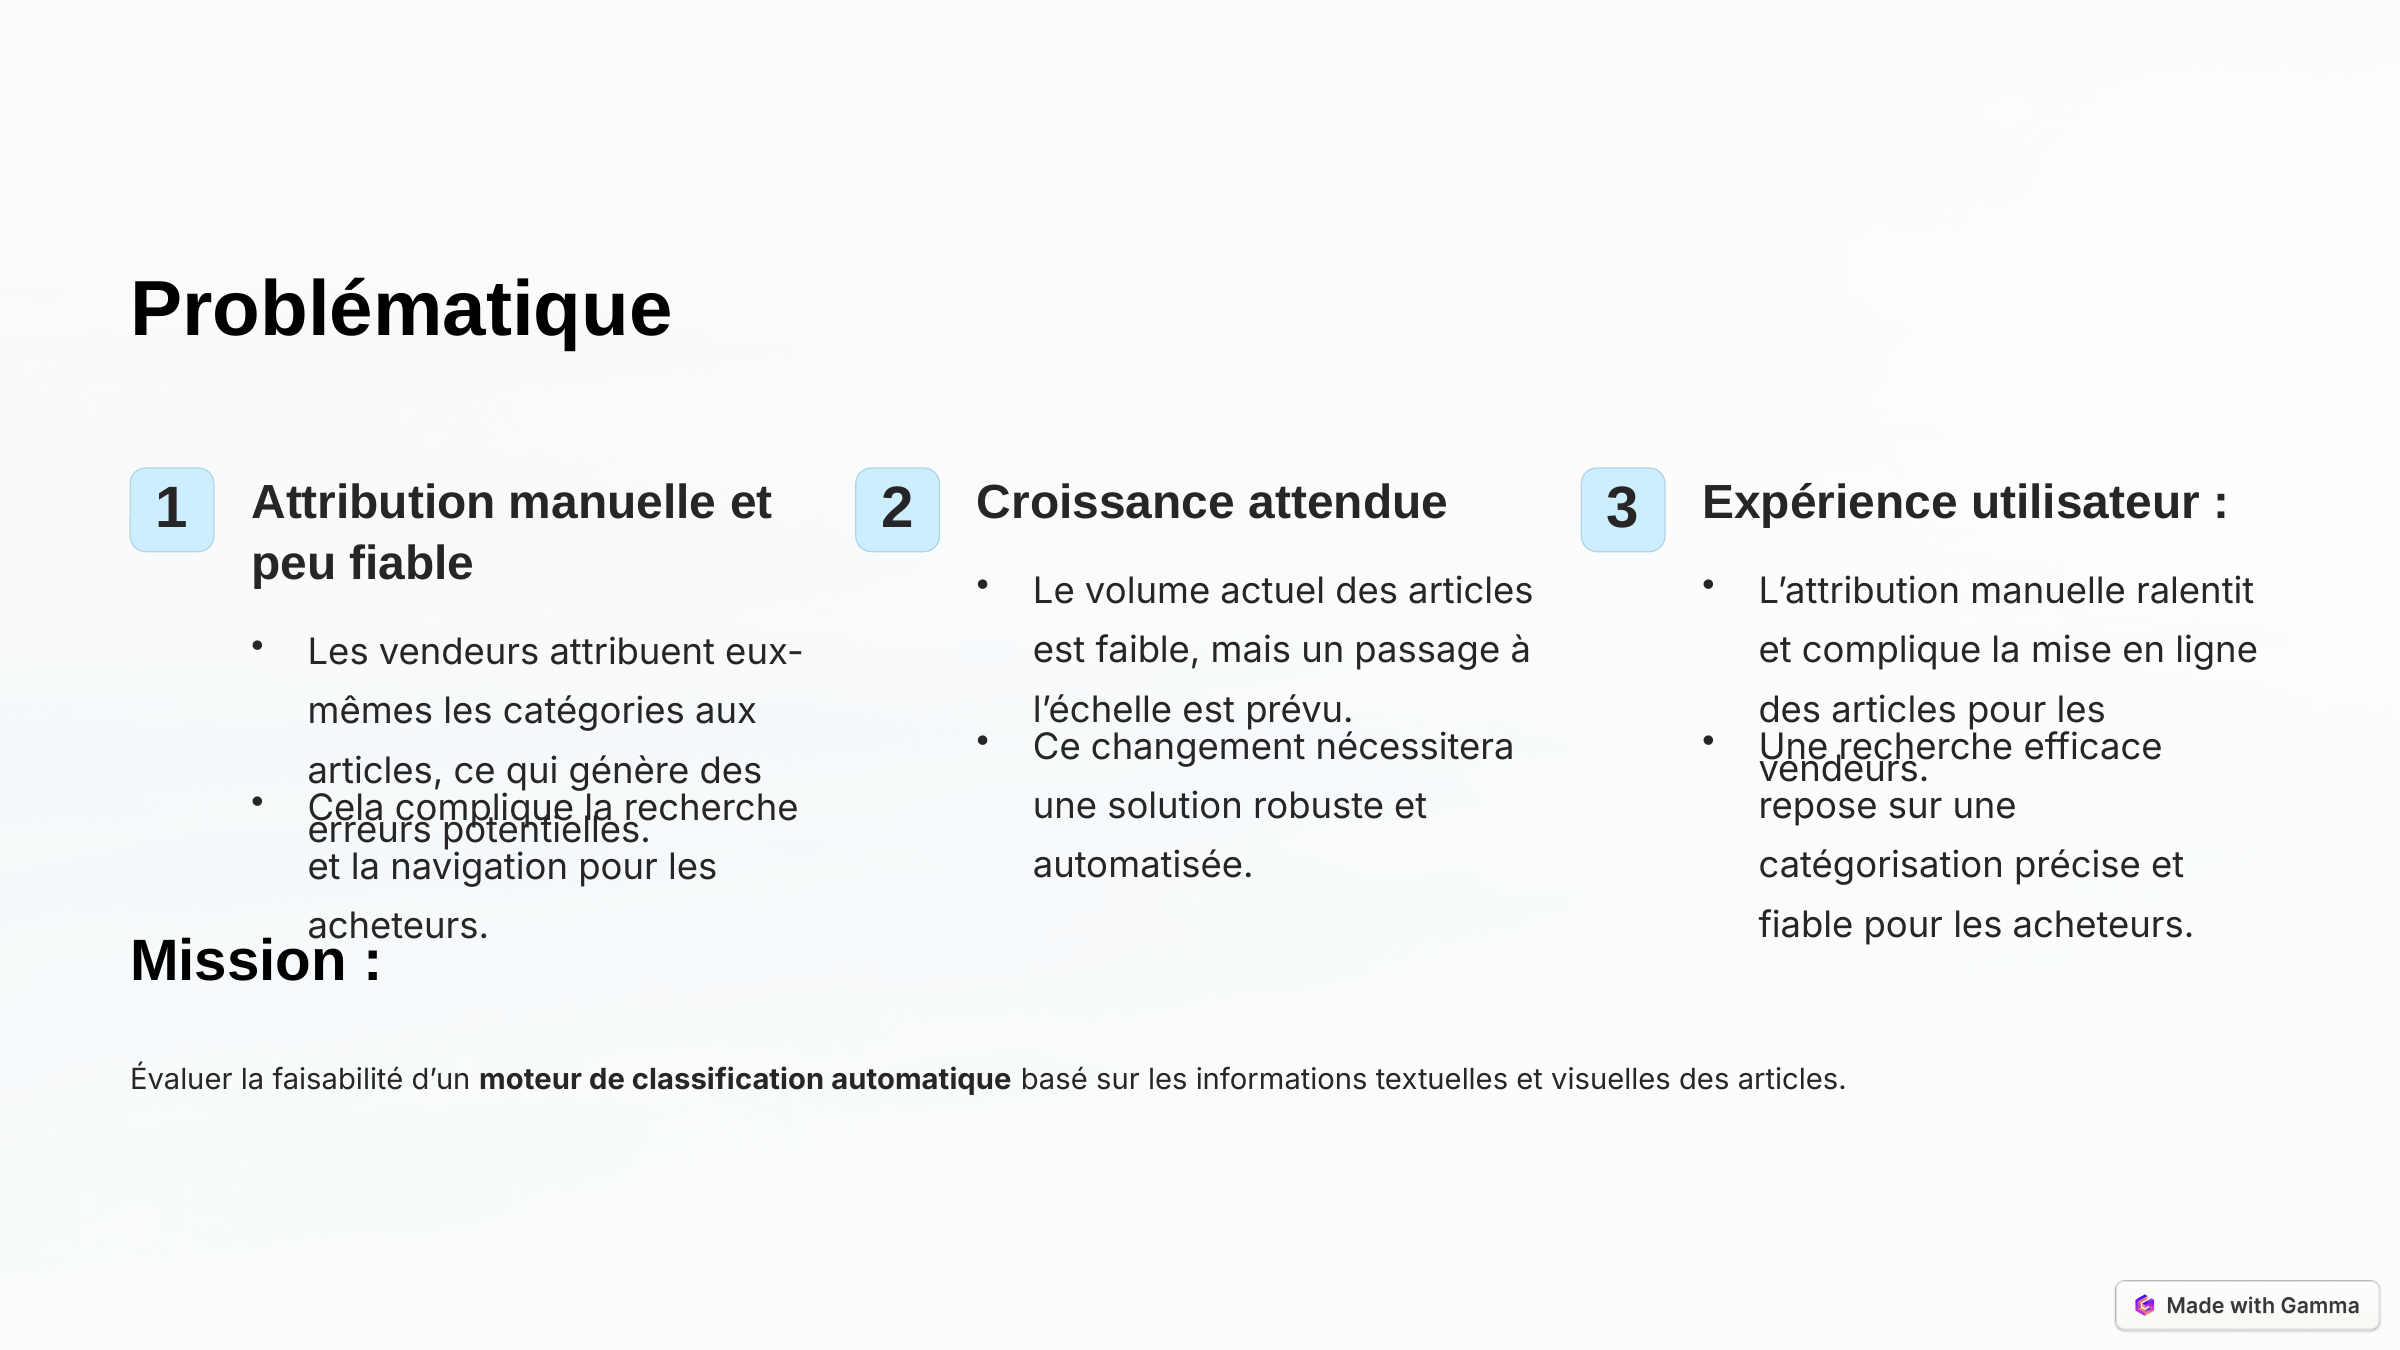

Problématique

Attribution manuelle et peu fiable

Croissance attendue

Expérience utilisateur :
1
2
3
Le volume actuel des articles est faible, mais un passage à l’échelle est prévu.
L’attribution manuelle ralentit et complique la mise en ligne des articles pour les vendeurs.
Les vendeurs attribuent eux-mêmes les catégories aux articles, ce qui génère des erreurs potentielles.
Ce changement nécessitera une solution robuste et automatisée.
Une recherche efficace repose sur une catégorisation précise et fiable pour les acheteurs.
Cela complique la recherche et la navigation pour les acheteurs.
Mission :
Évaluer la faisabilité d’un moteur de classification automatique basé sur les informations textuelles et visuelles des articles.